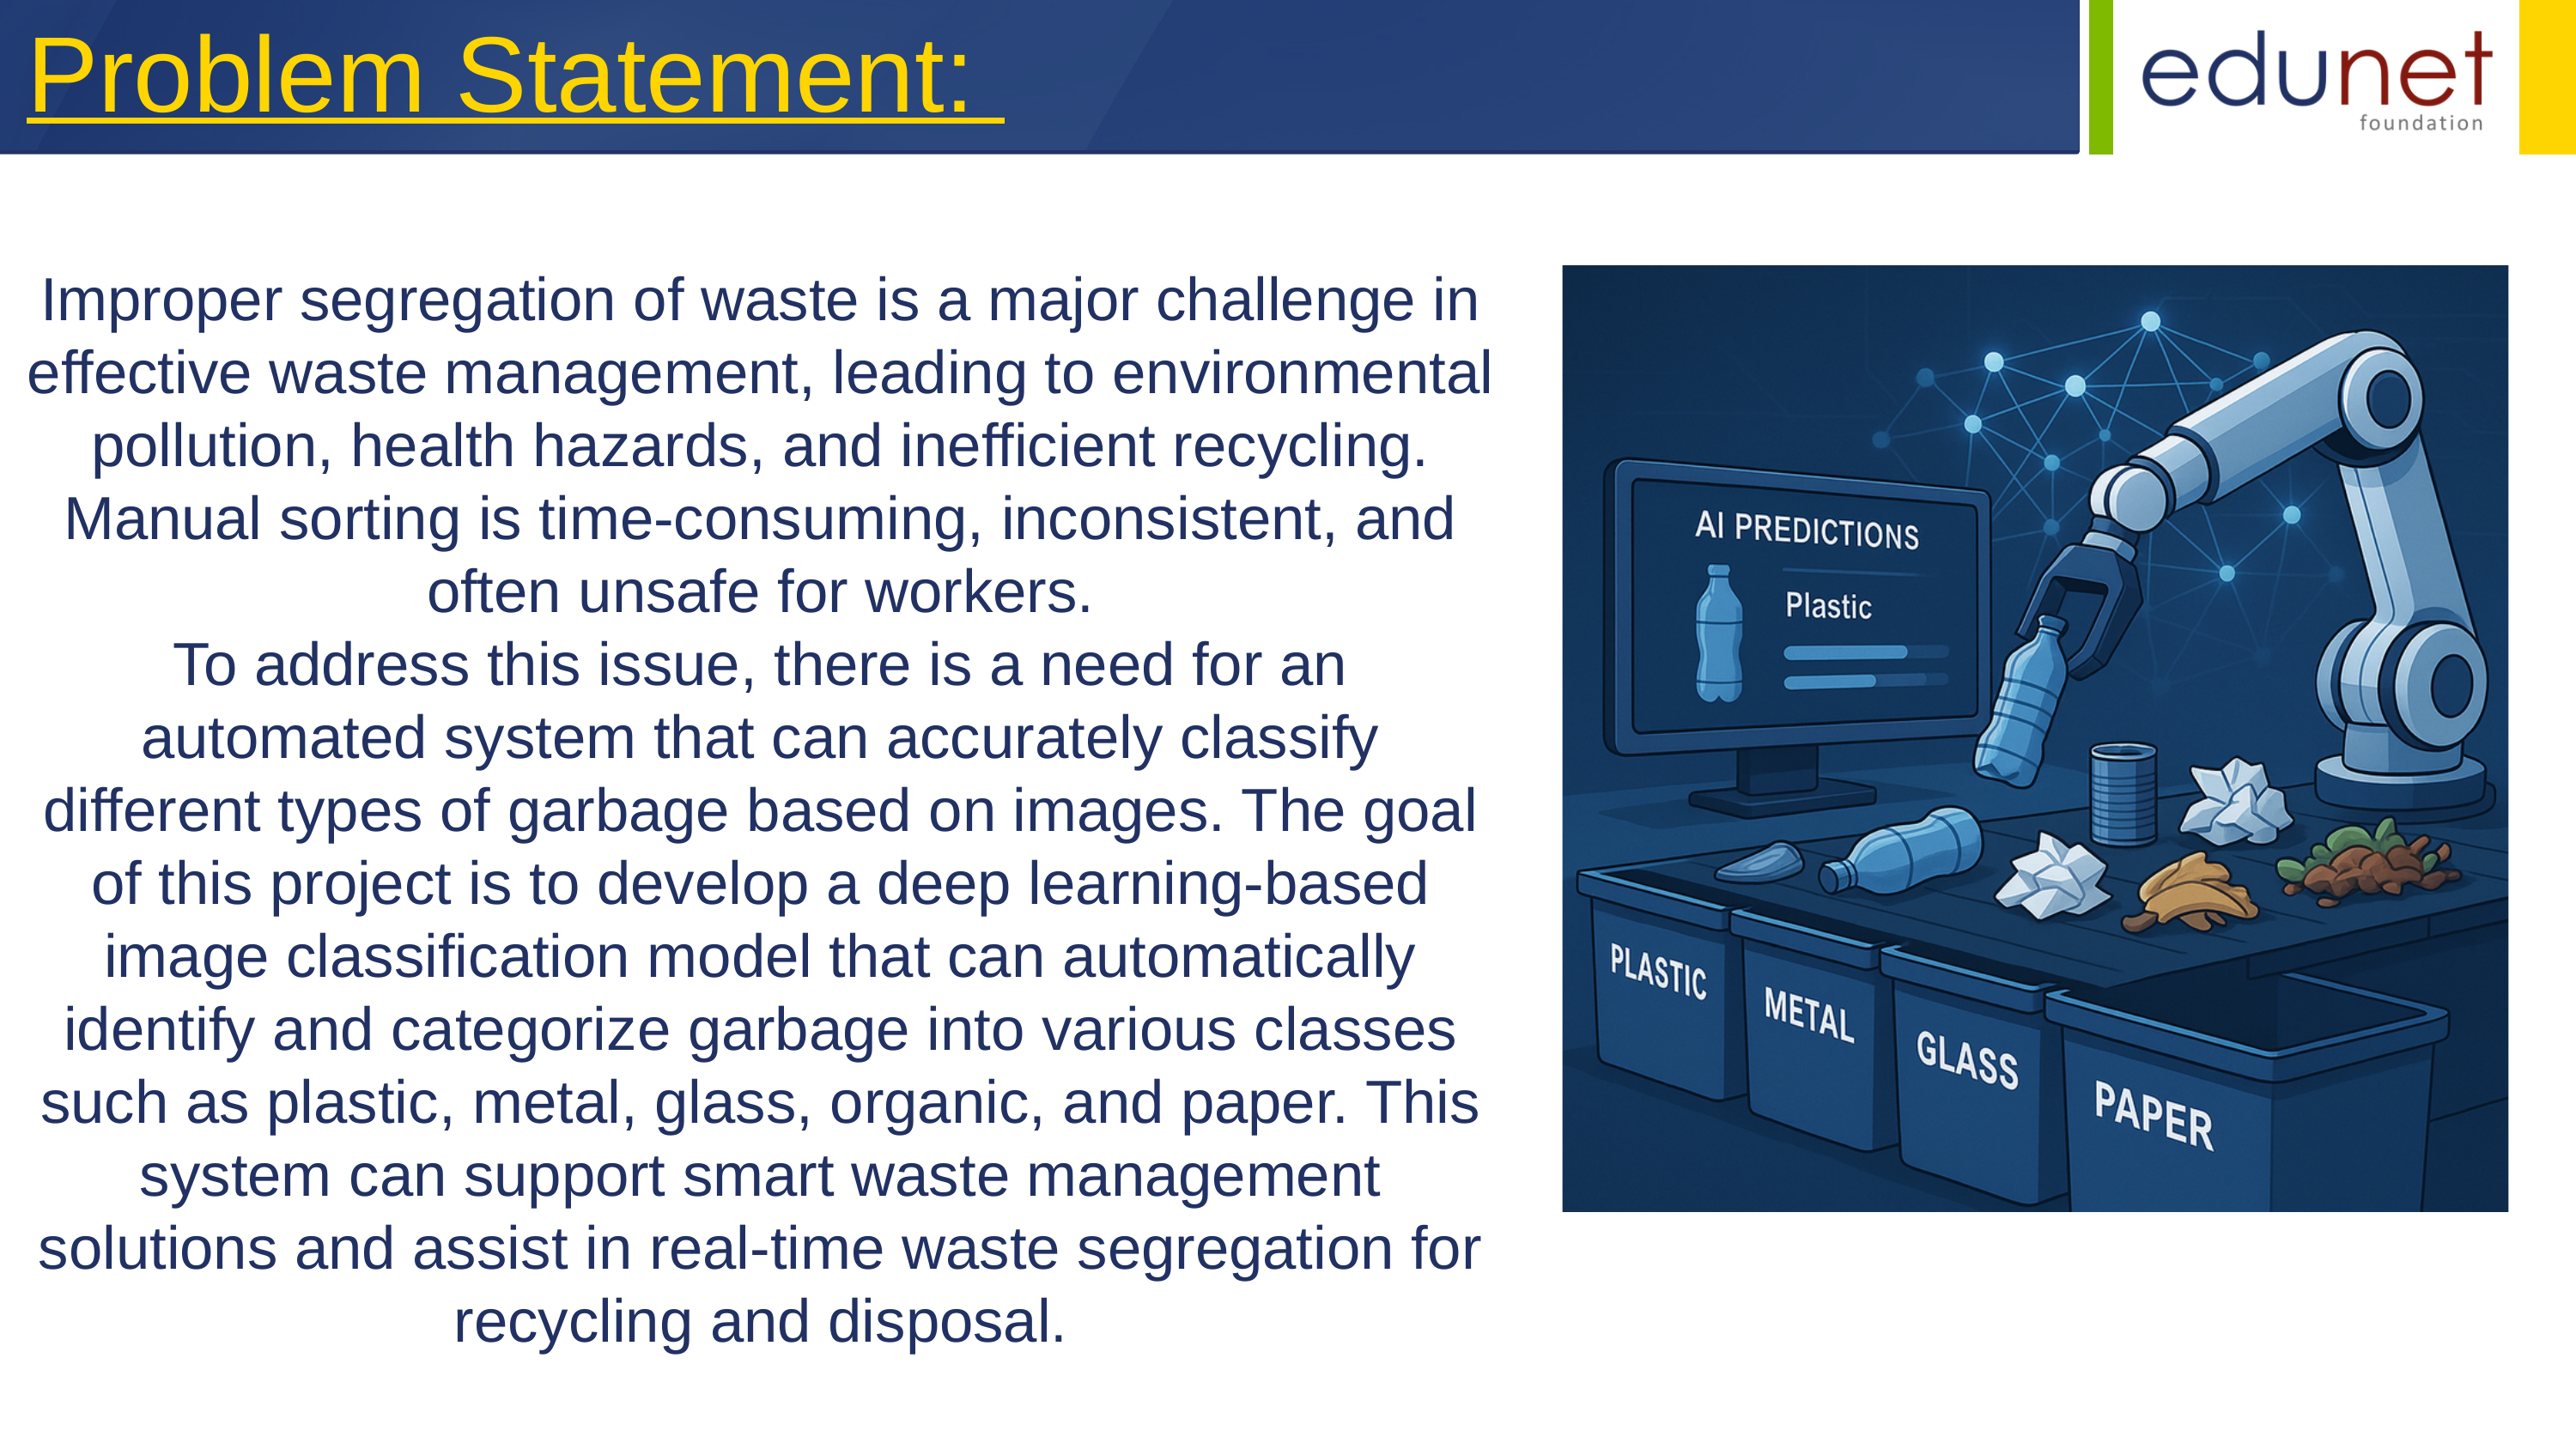

Problem Statement:
Improper segregation of waste is a major challenge in effective waste management, leading to environmental pollution, health hazards, and inefficient recycling. Manual sorting is time-consuming, inconsistent, and often unsafe for workers.
To address this issue, there is a need for an automated system that can accurately classify different types of garbage based on images. The goal of this project is to develop a deep learning-based image classification model that can automatically identify and categorize garbage into various classes such as plastic, metal, glass, organic, and paper. This system can support smart waste management solutions and assist in real-time waste segregation for recycling and disposal.